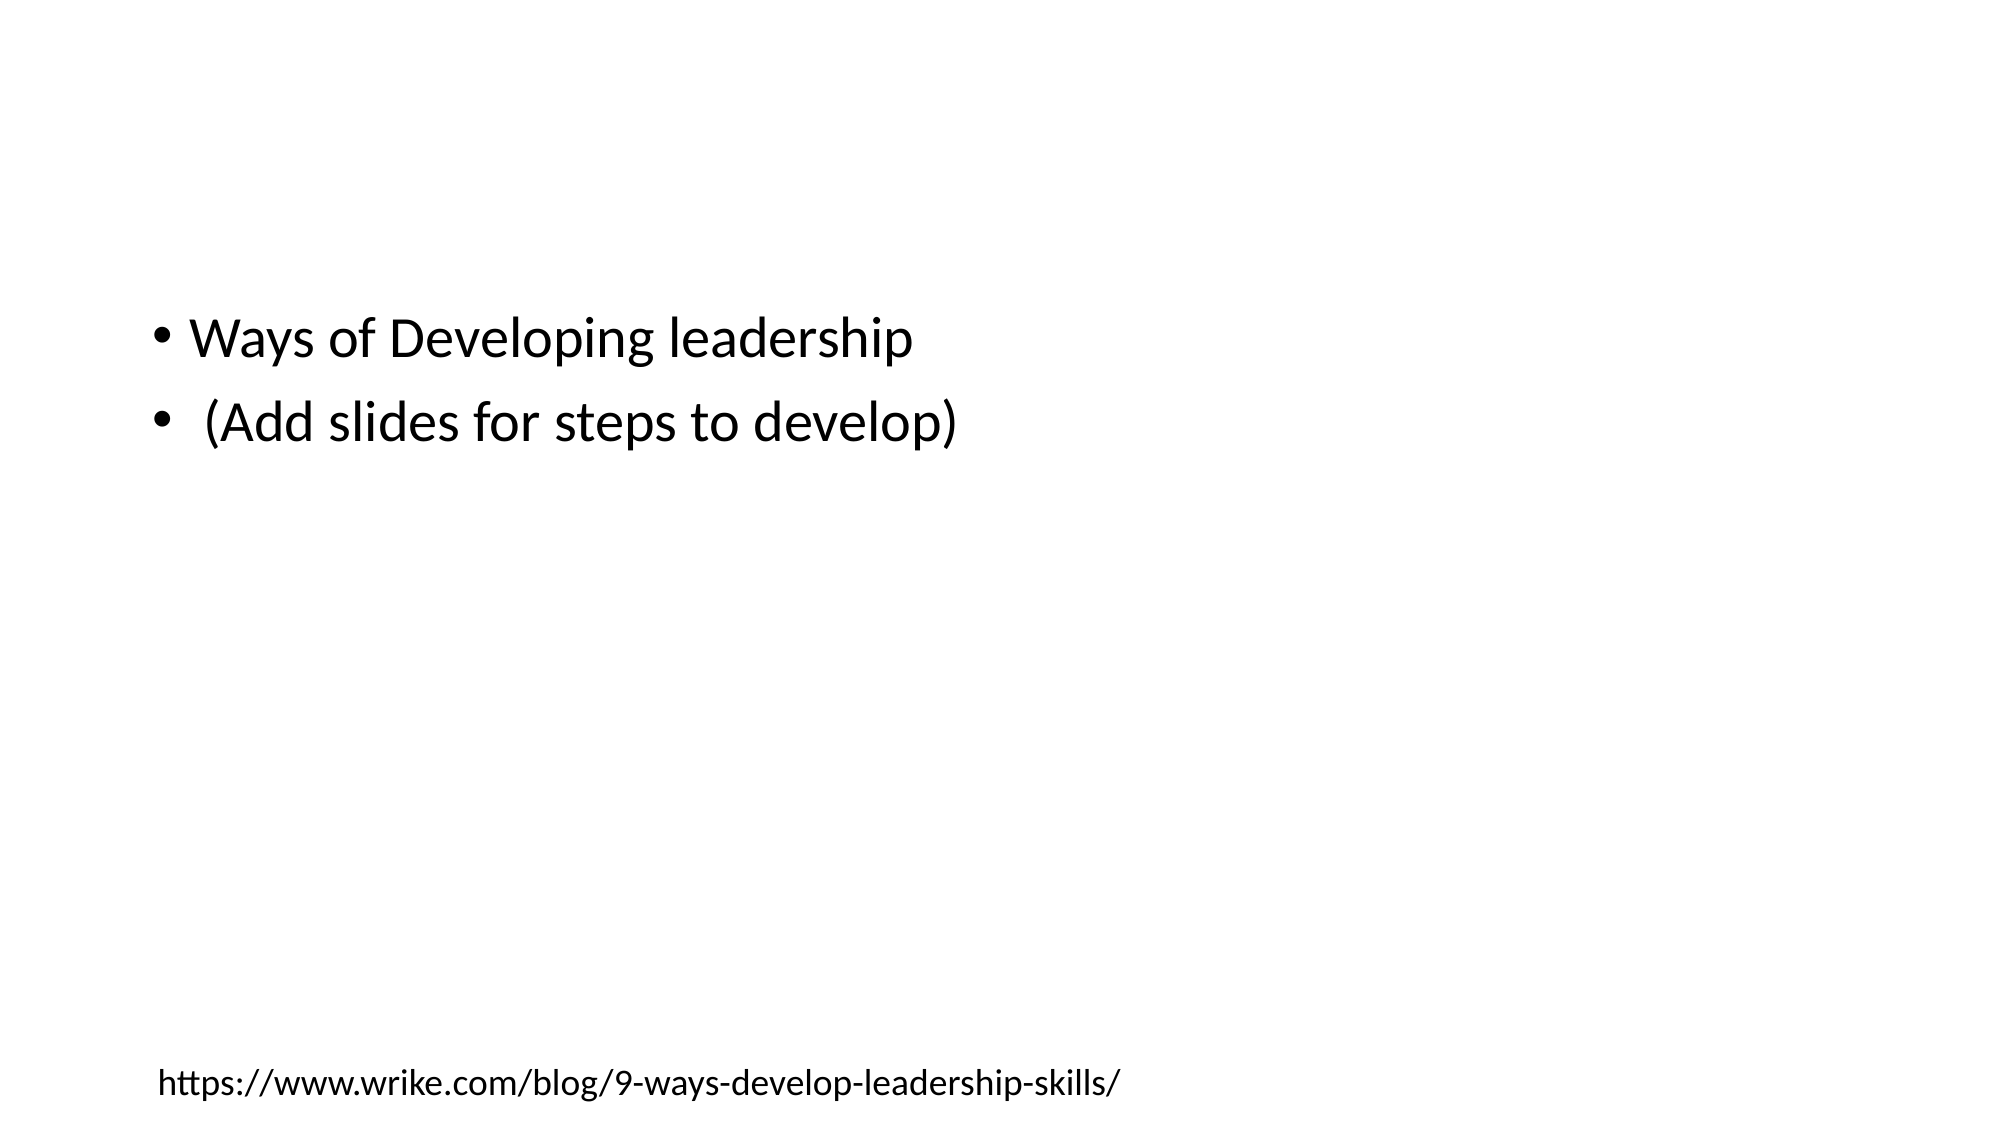

#
Ways of Developing leadership
 (Add slides for steps to develop)
https://www.wrike.com/blog/9-ways-develop-leadership-skills/